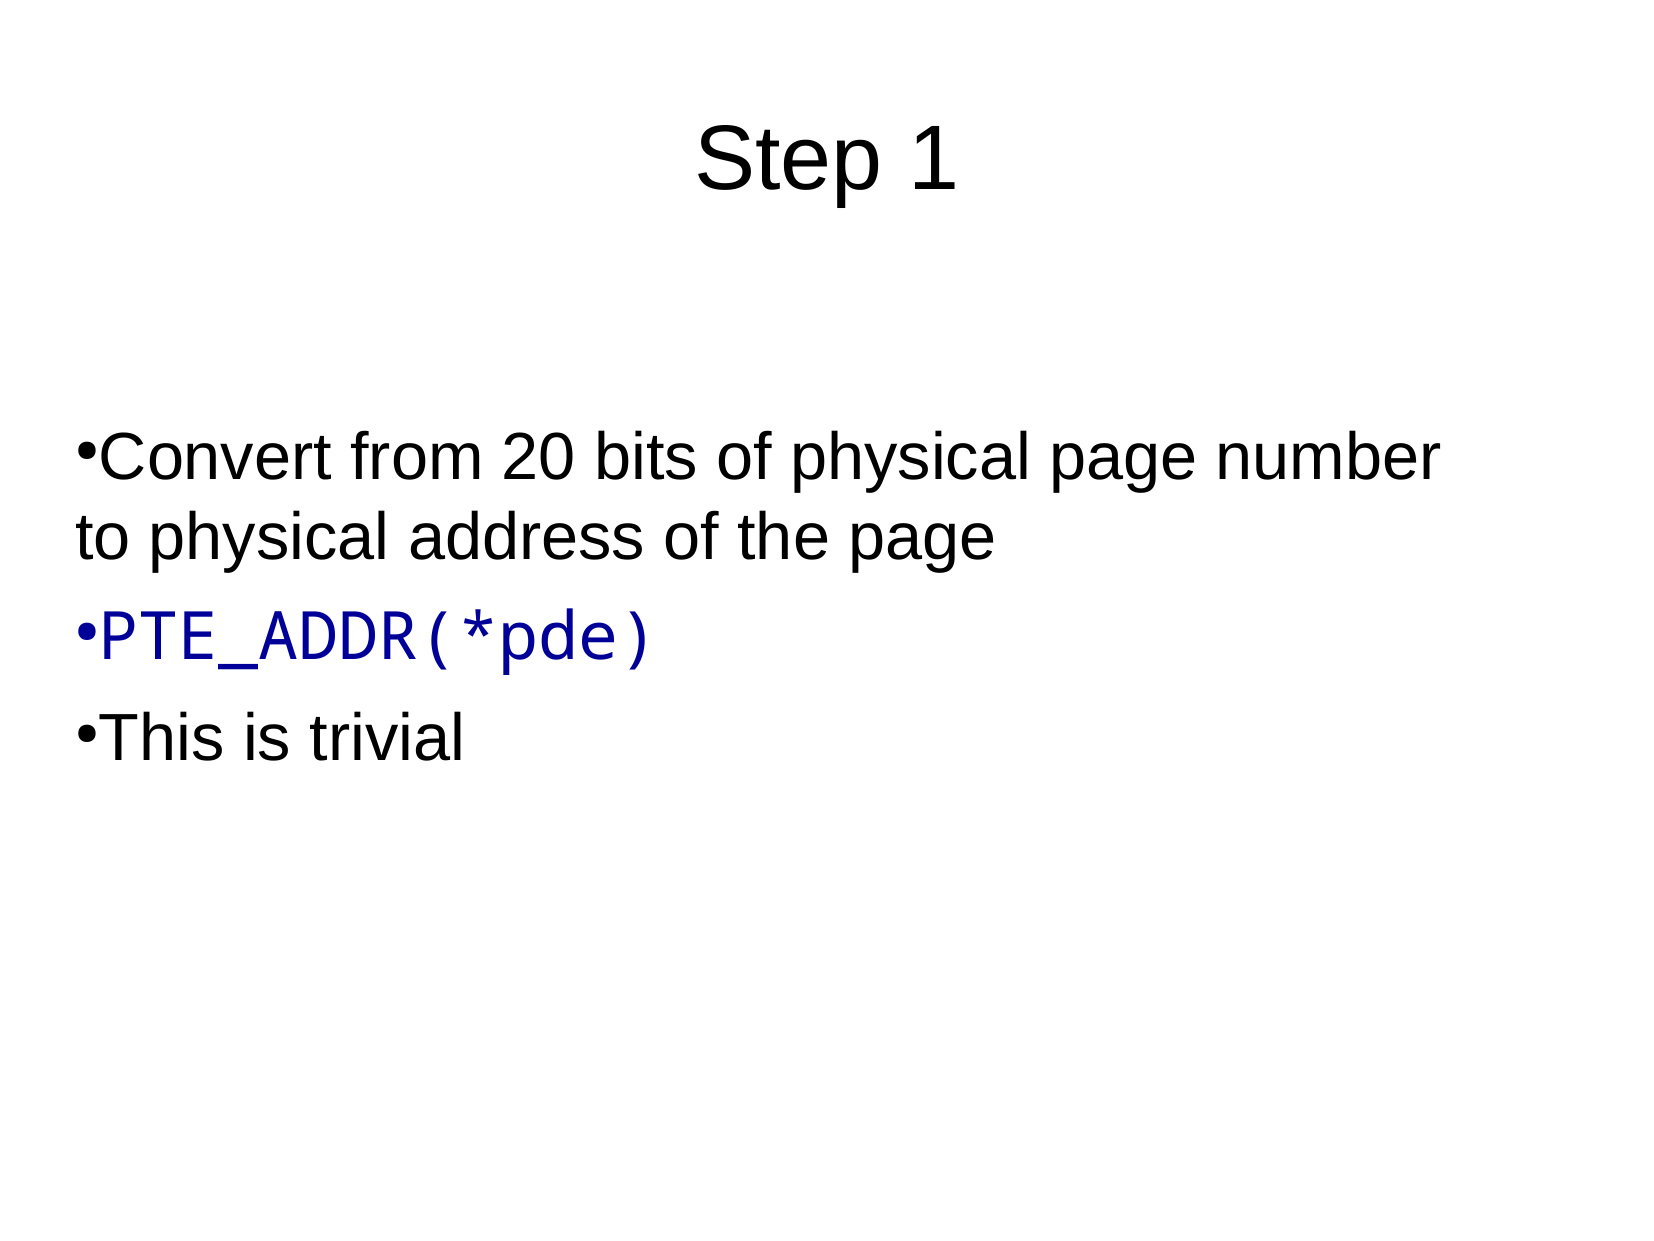

Step 1
Convert from 20 bits of physical page number to physical address of the page
PTE_ADDR(*pde)
This is trivial